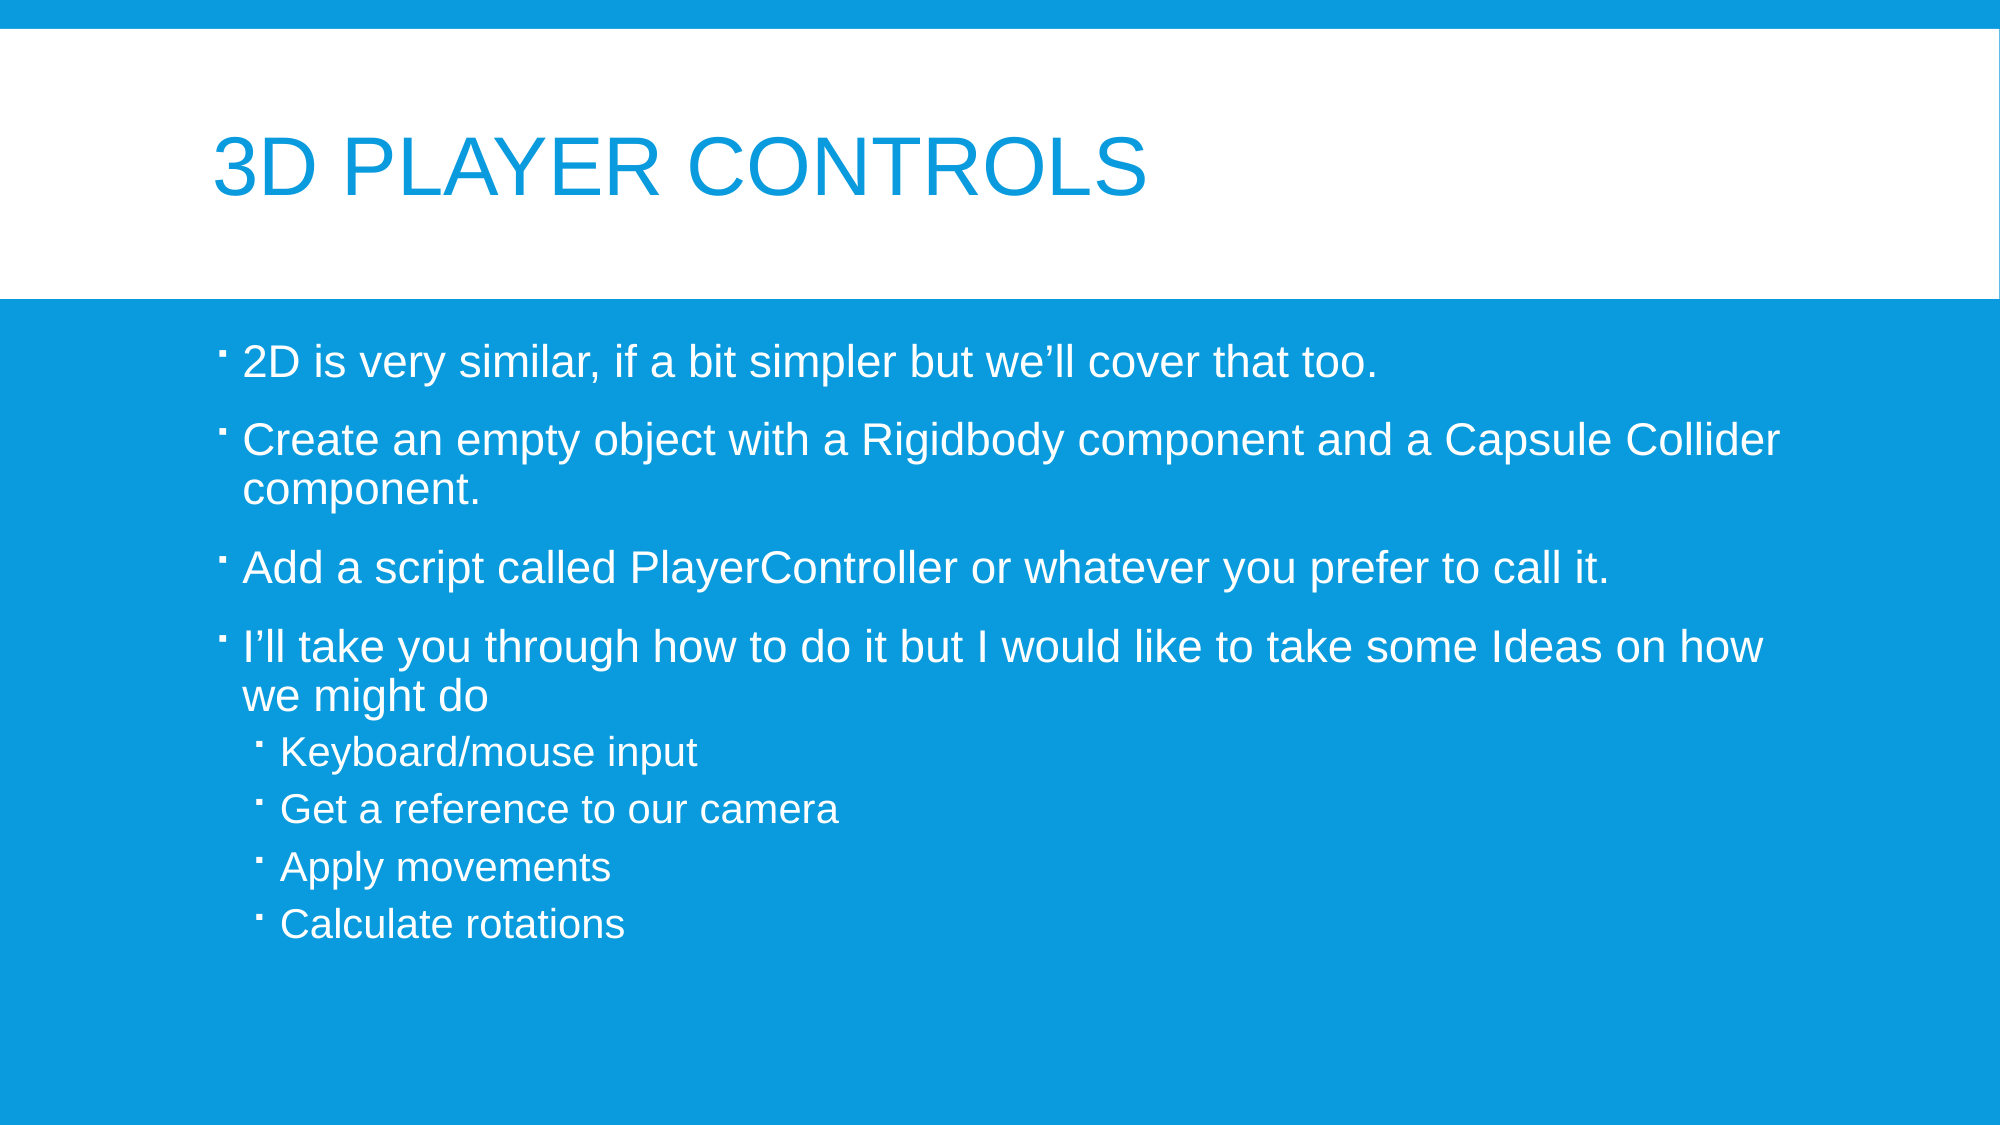

# 3D player controls
2D is very similar, if a bit simpler but we’ll cover that too.
Create an empty object with a Rigidbody component and a Capsule Collider component.
Add a script called PlayerController or whatever you prefer to call it.
I’ll take you through how to do it but I would like to take some Ideas on how we might do
Keyboard/mouse input
Get a reference to our camera
Apply movements
Calculate rotations